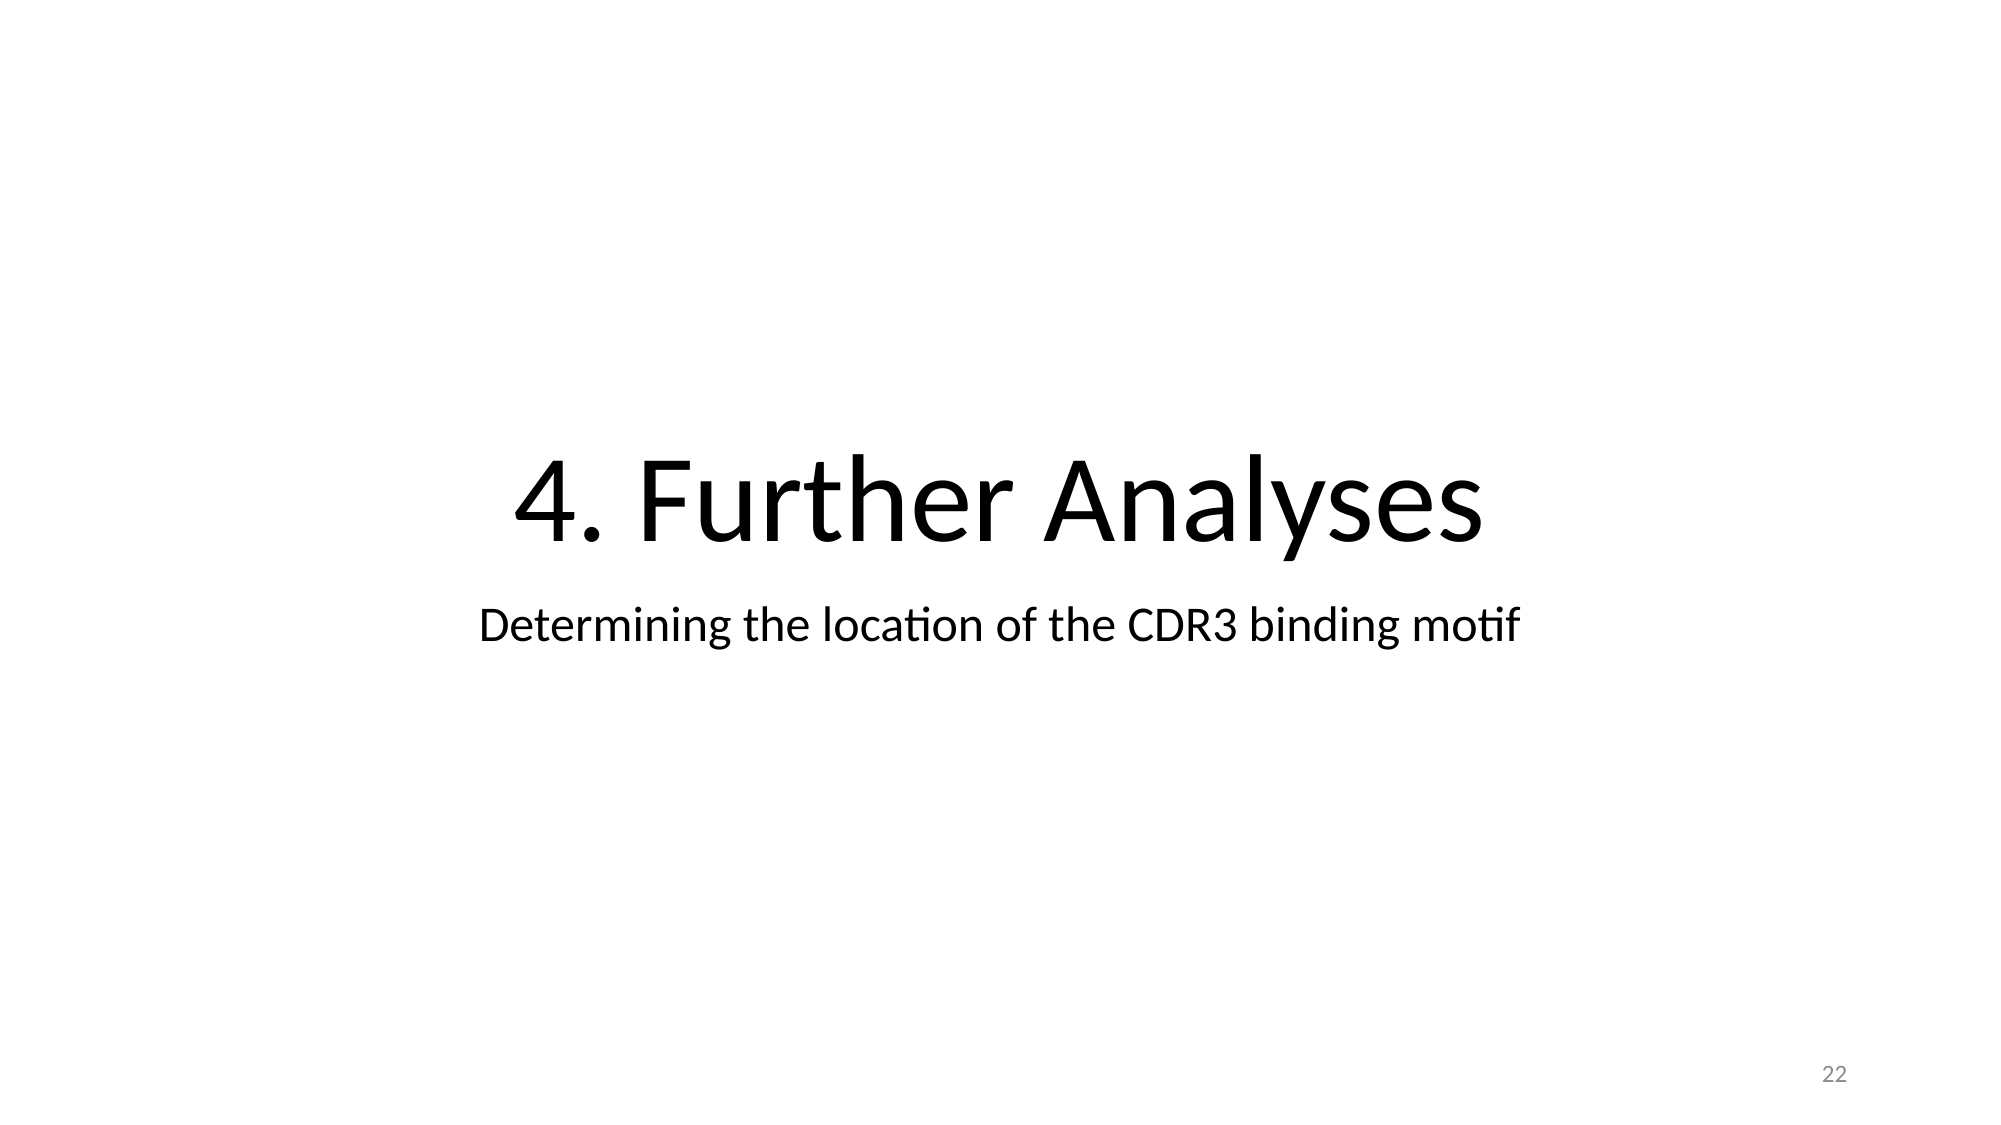

# 4. Further Analyses
Determining the location of the CDR3 binding motif
22